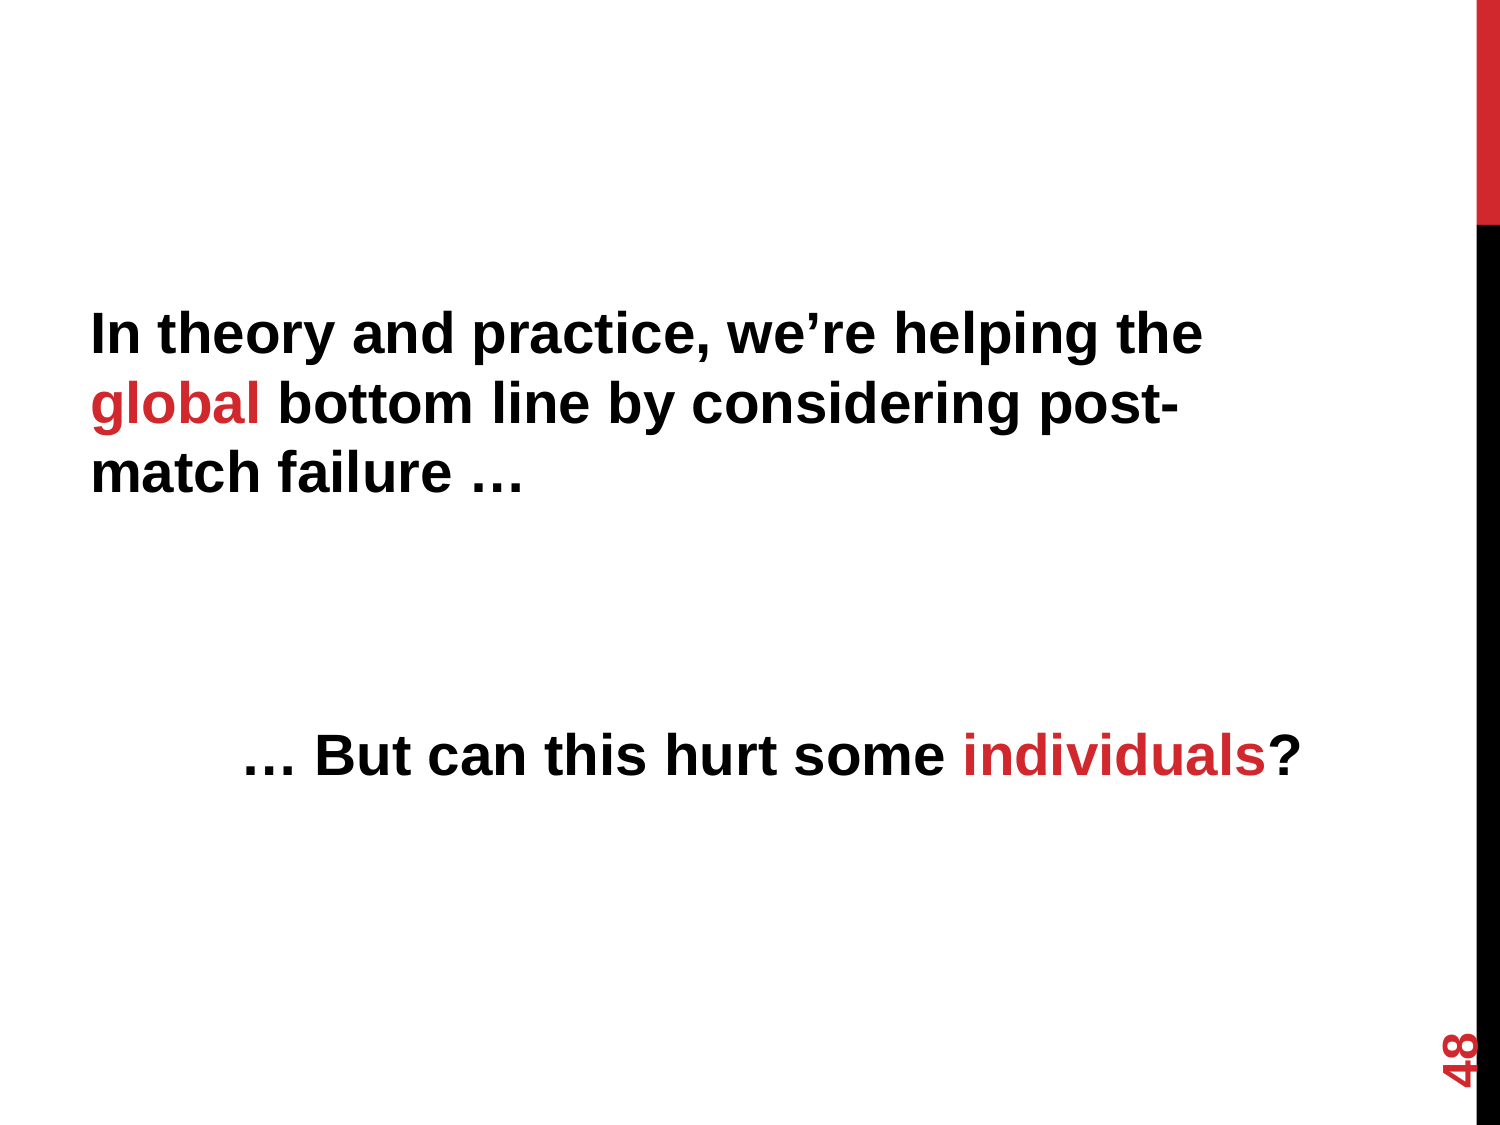

In theory and practice, we’re helping the global bottom line by considering post-match failure …

… But can this hurt some individuals?
48